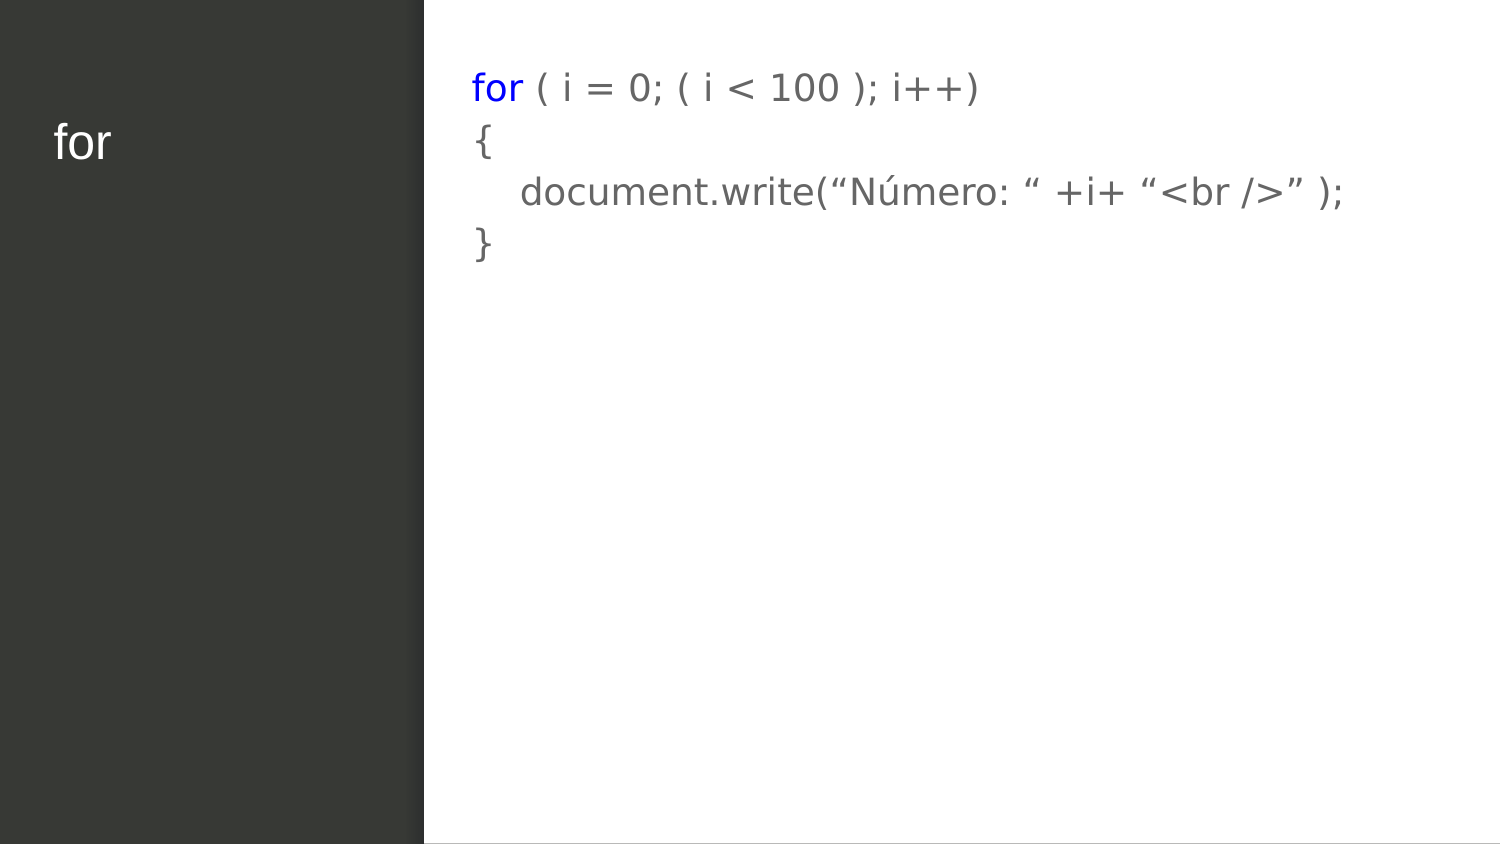

for ( i = 0; ( i < 100 ); i++)
{
    document.write(“Número: “ +i+ “<br />” );
}
# for